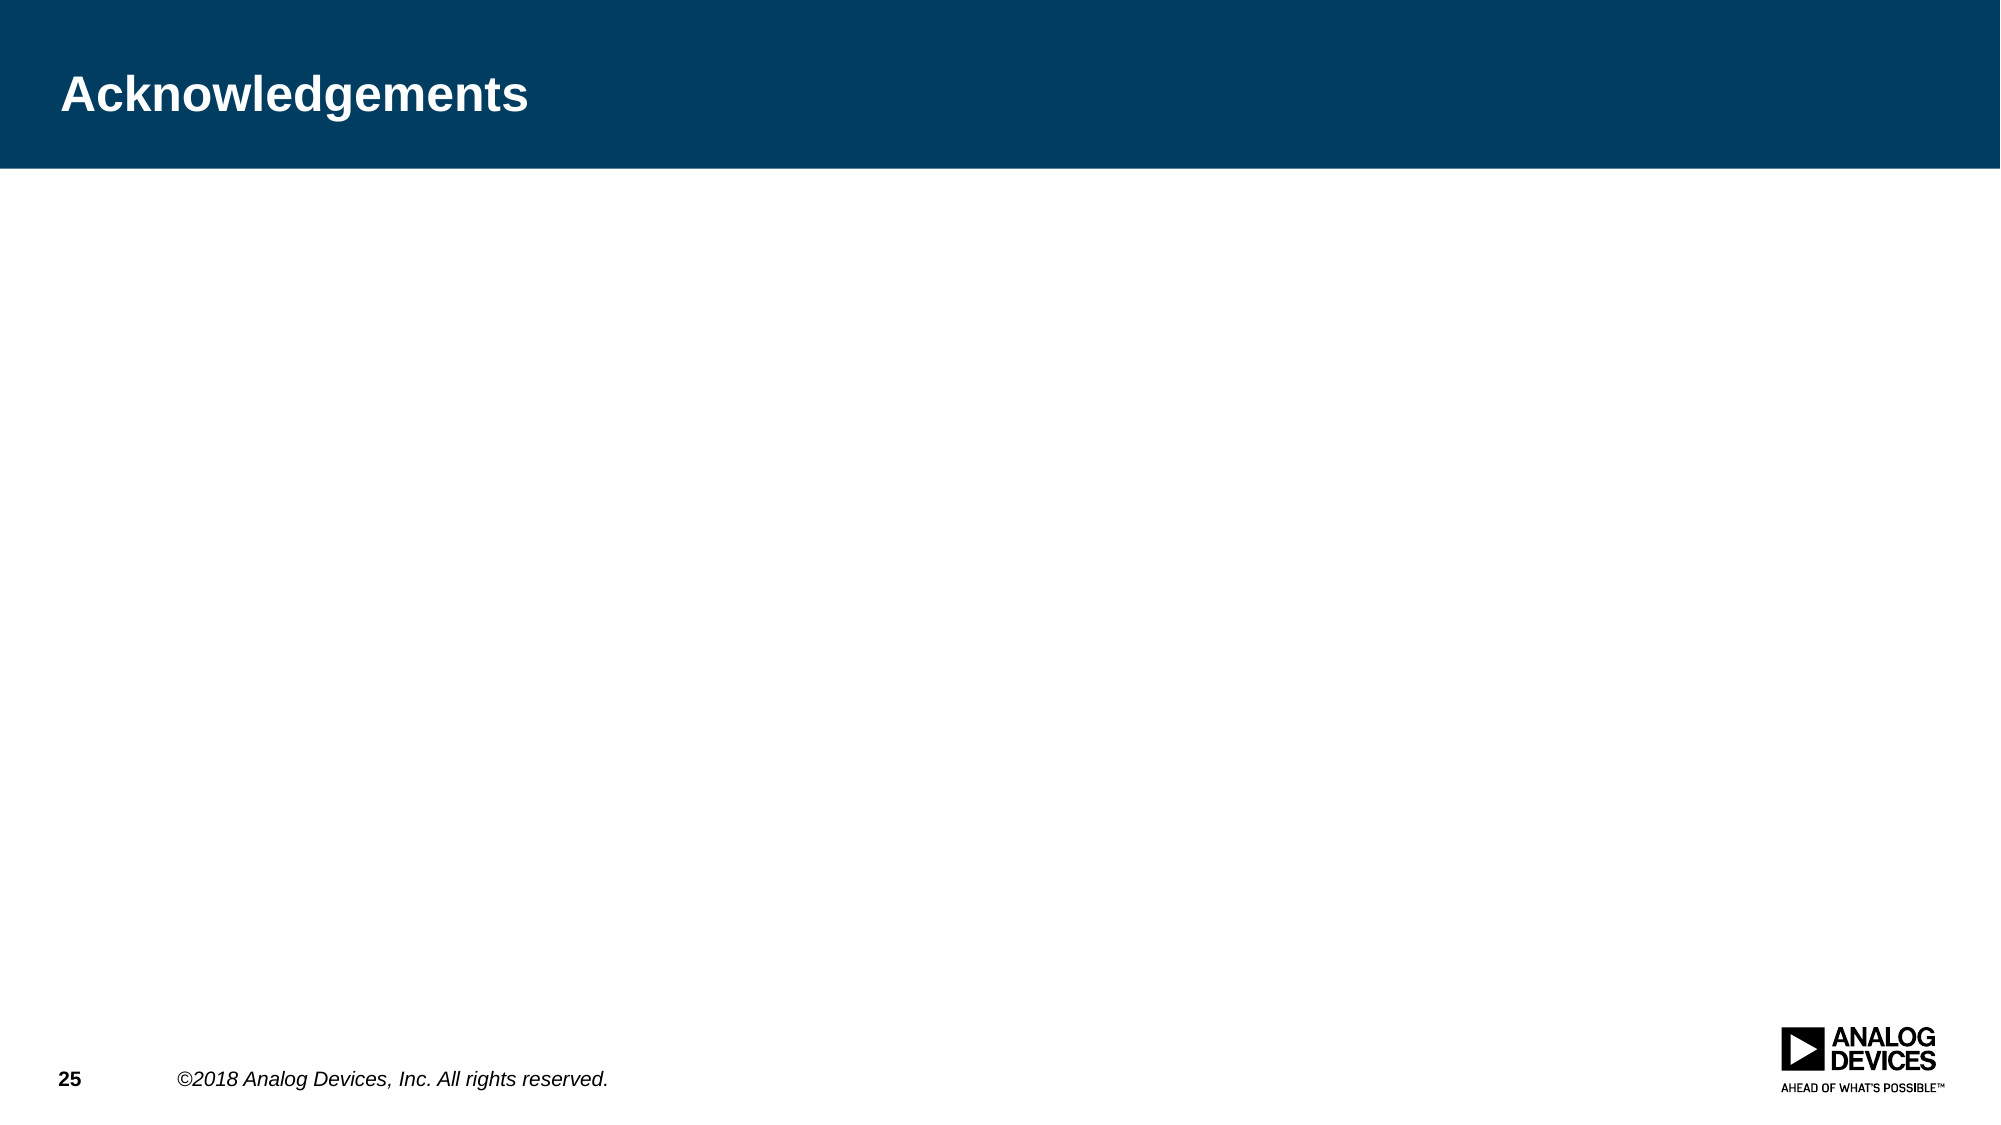

# Acknowledgements

25
©2018 Analog Devices, Inc. All rights reserved.